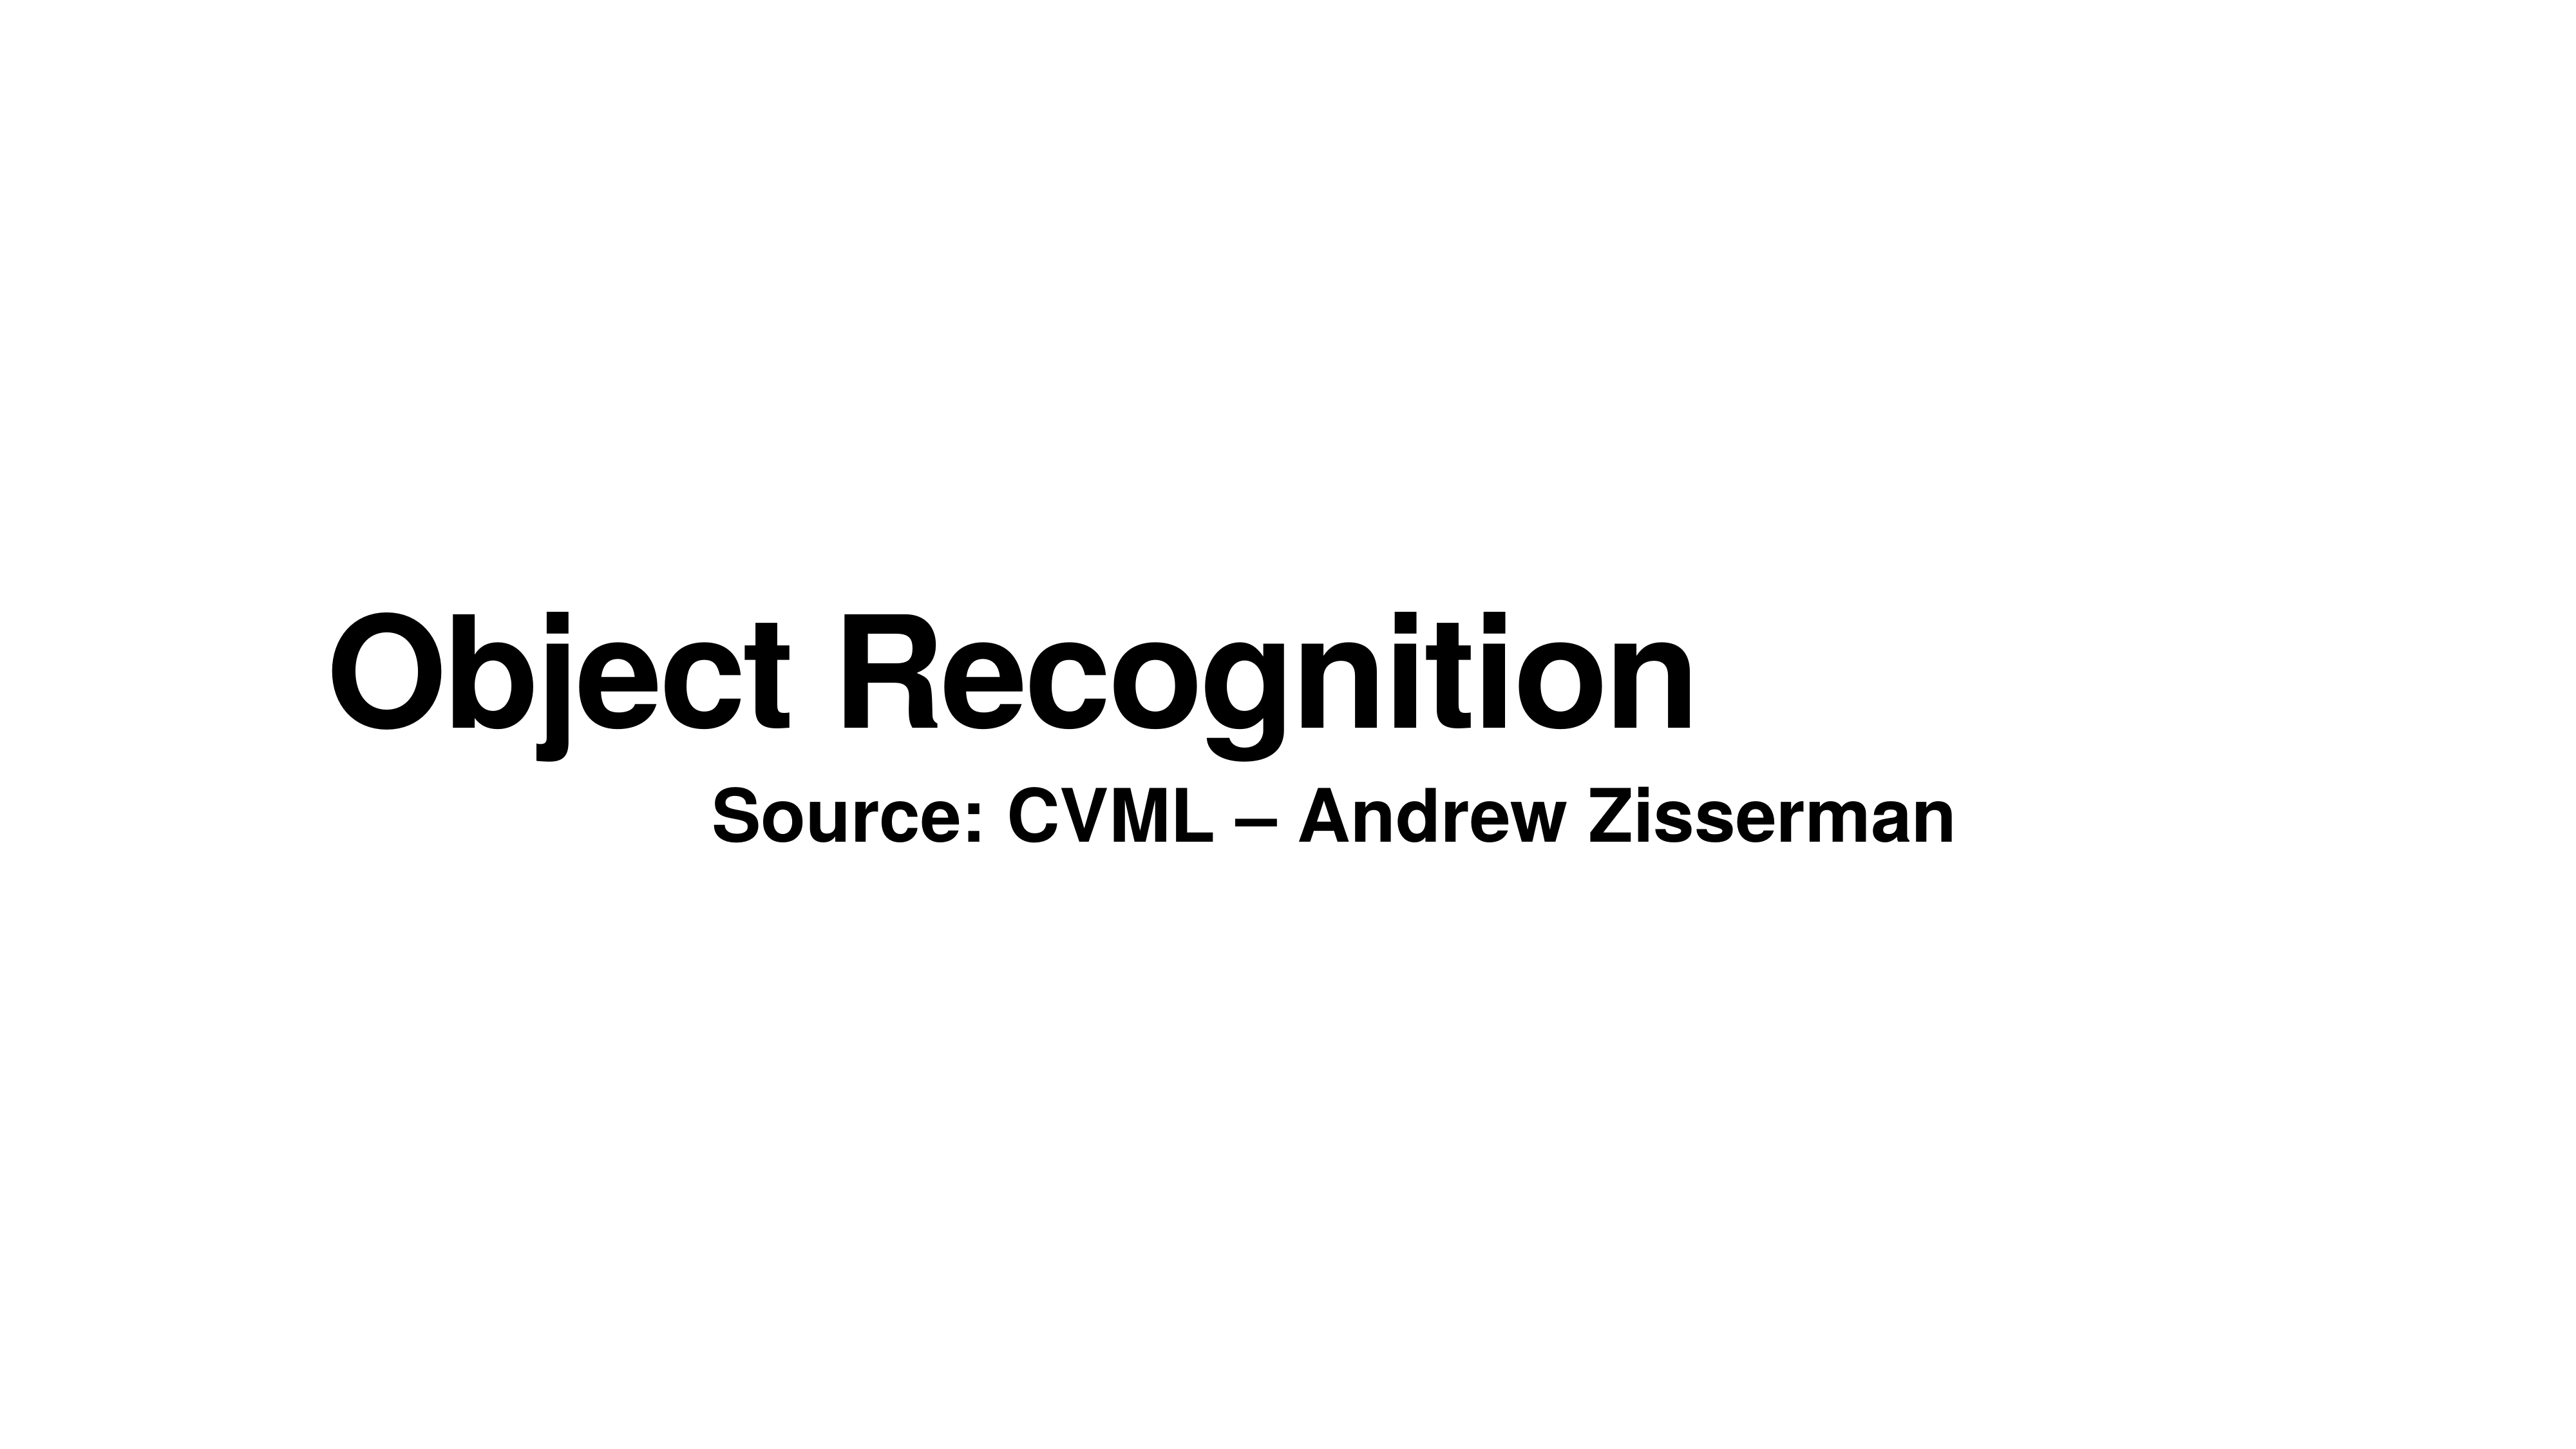

# Object Recognition
		Source: CVML – Andrew Zisserman